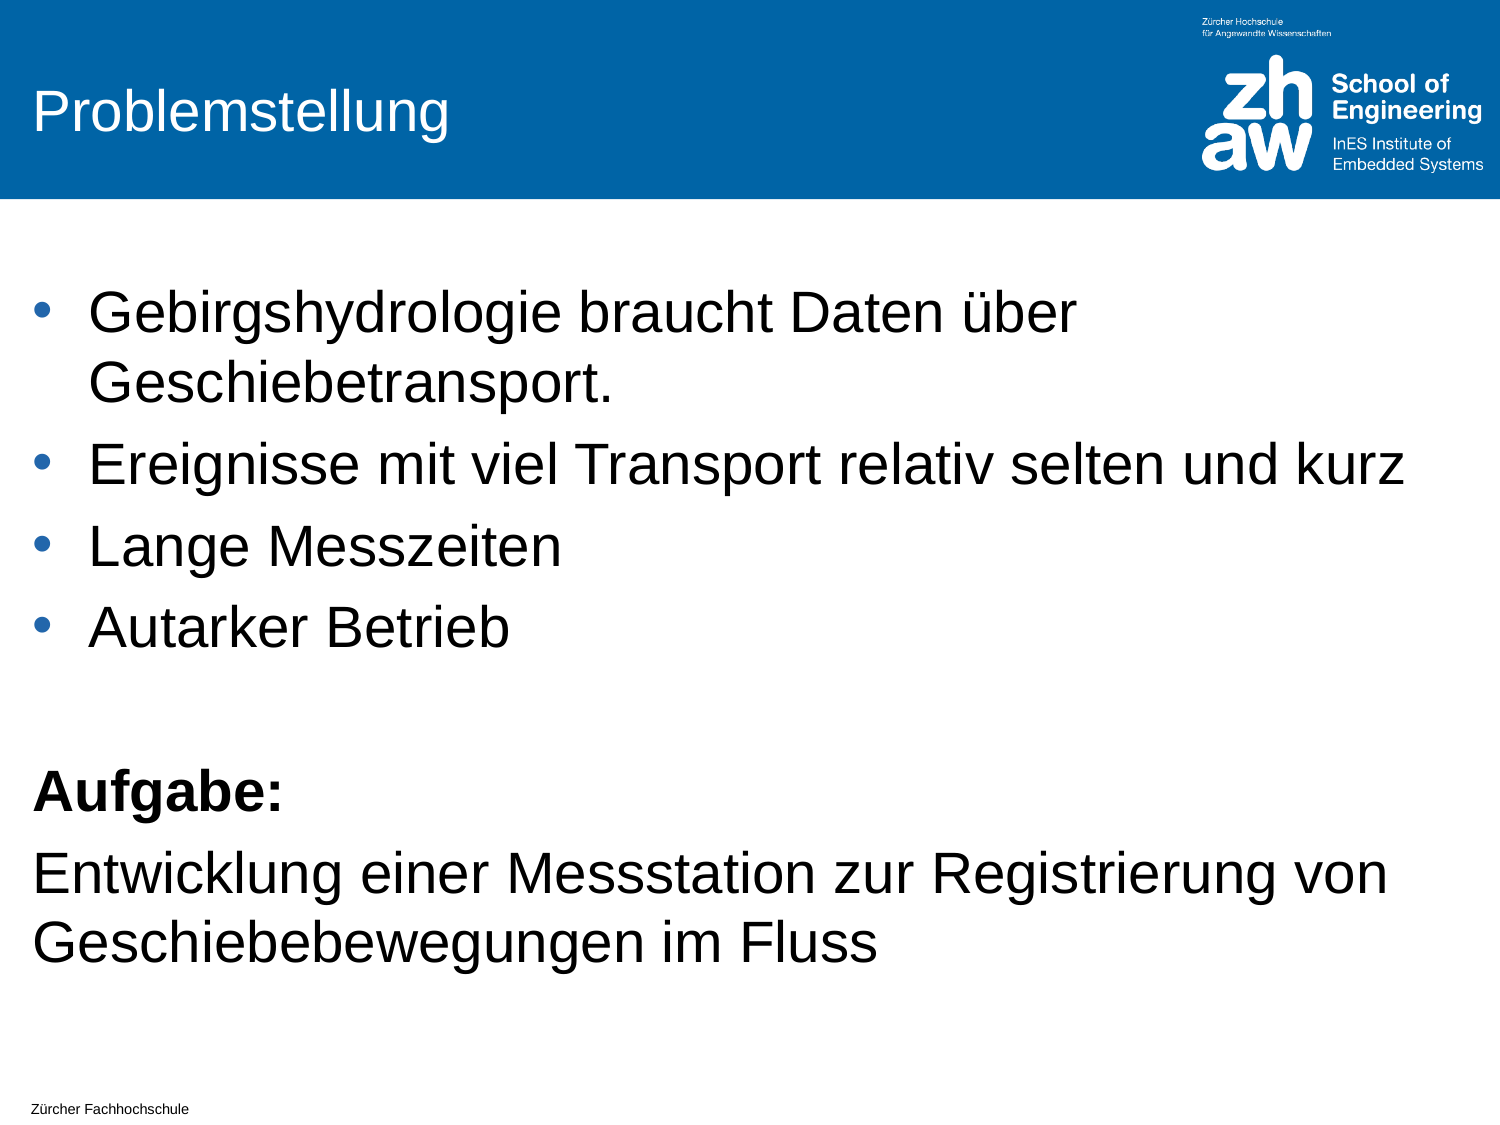

# Problemstellung
Gebirgshydrologie braucht Daten über Geschiebetransport.
Ereignisse mit viel Transport relativ selten und kurz
Lange Messzeiten
Autarker Betrieb

Aufgabe:
Entwicklung einer Messstation zur Registrierung von Geschiebebewegungen im Fluss